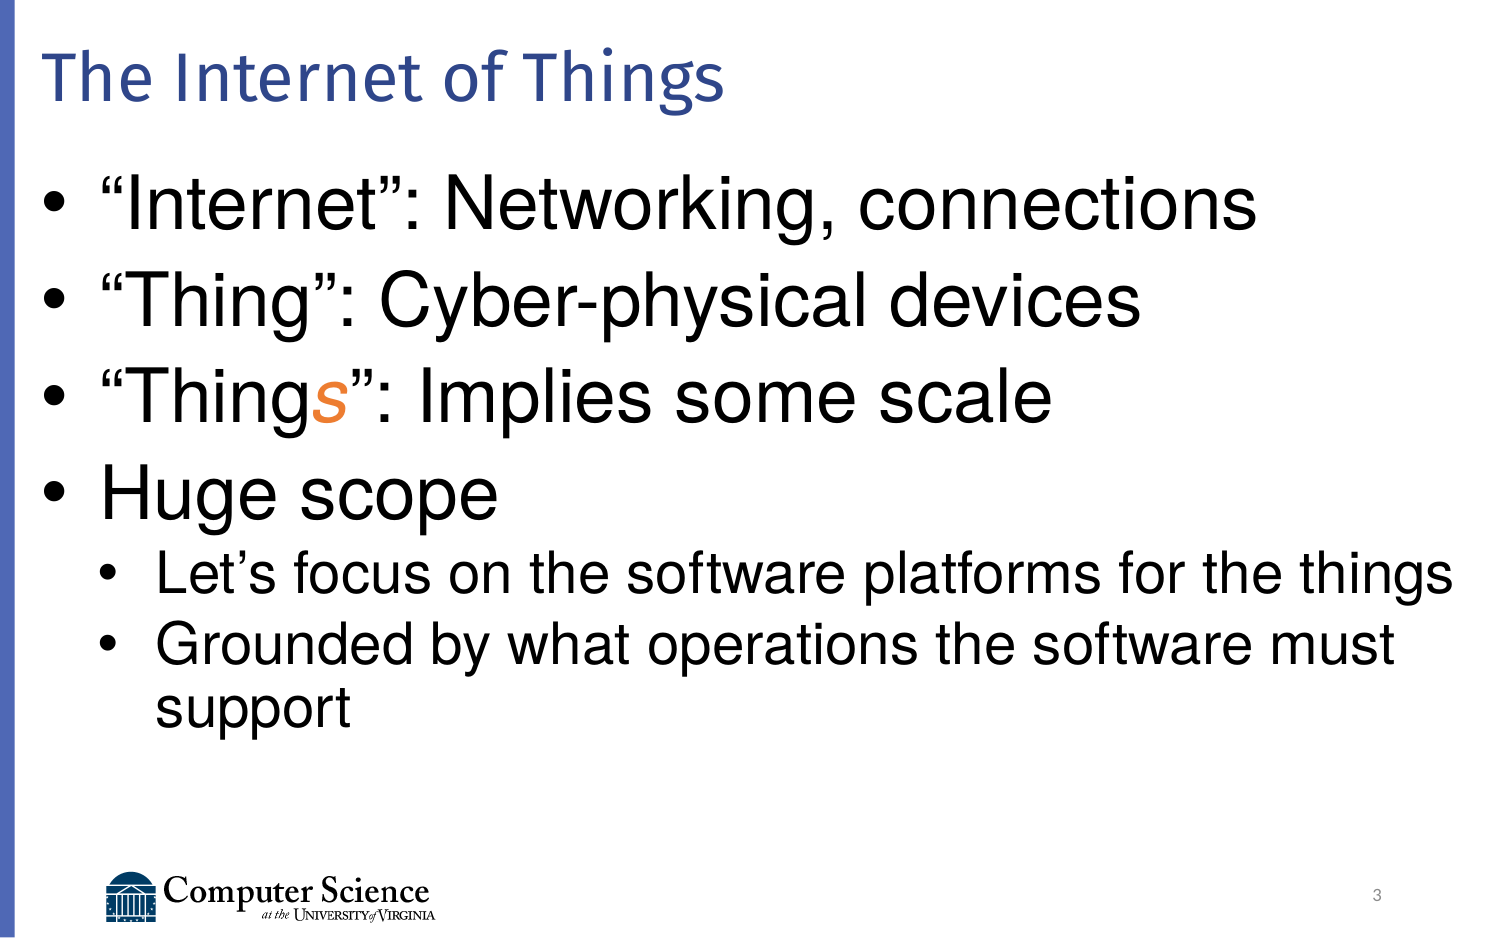

# The Internet of Things
“Internet”: Networking, connections
“Thing”: Cyber-physical devices
“Things”: Implies some scale
Huge scope
Let’s focus on the software platforms for the things
Grounded by what operations the software must support

3